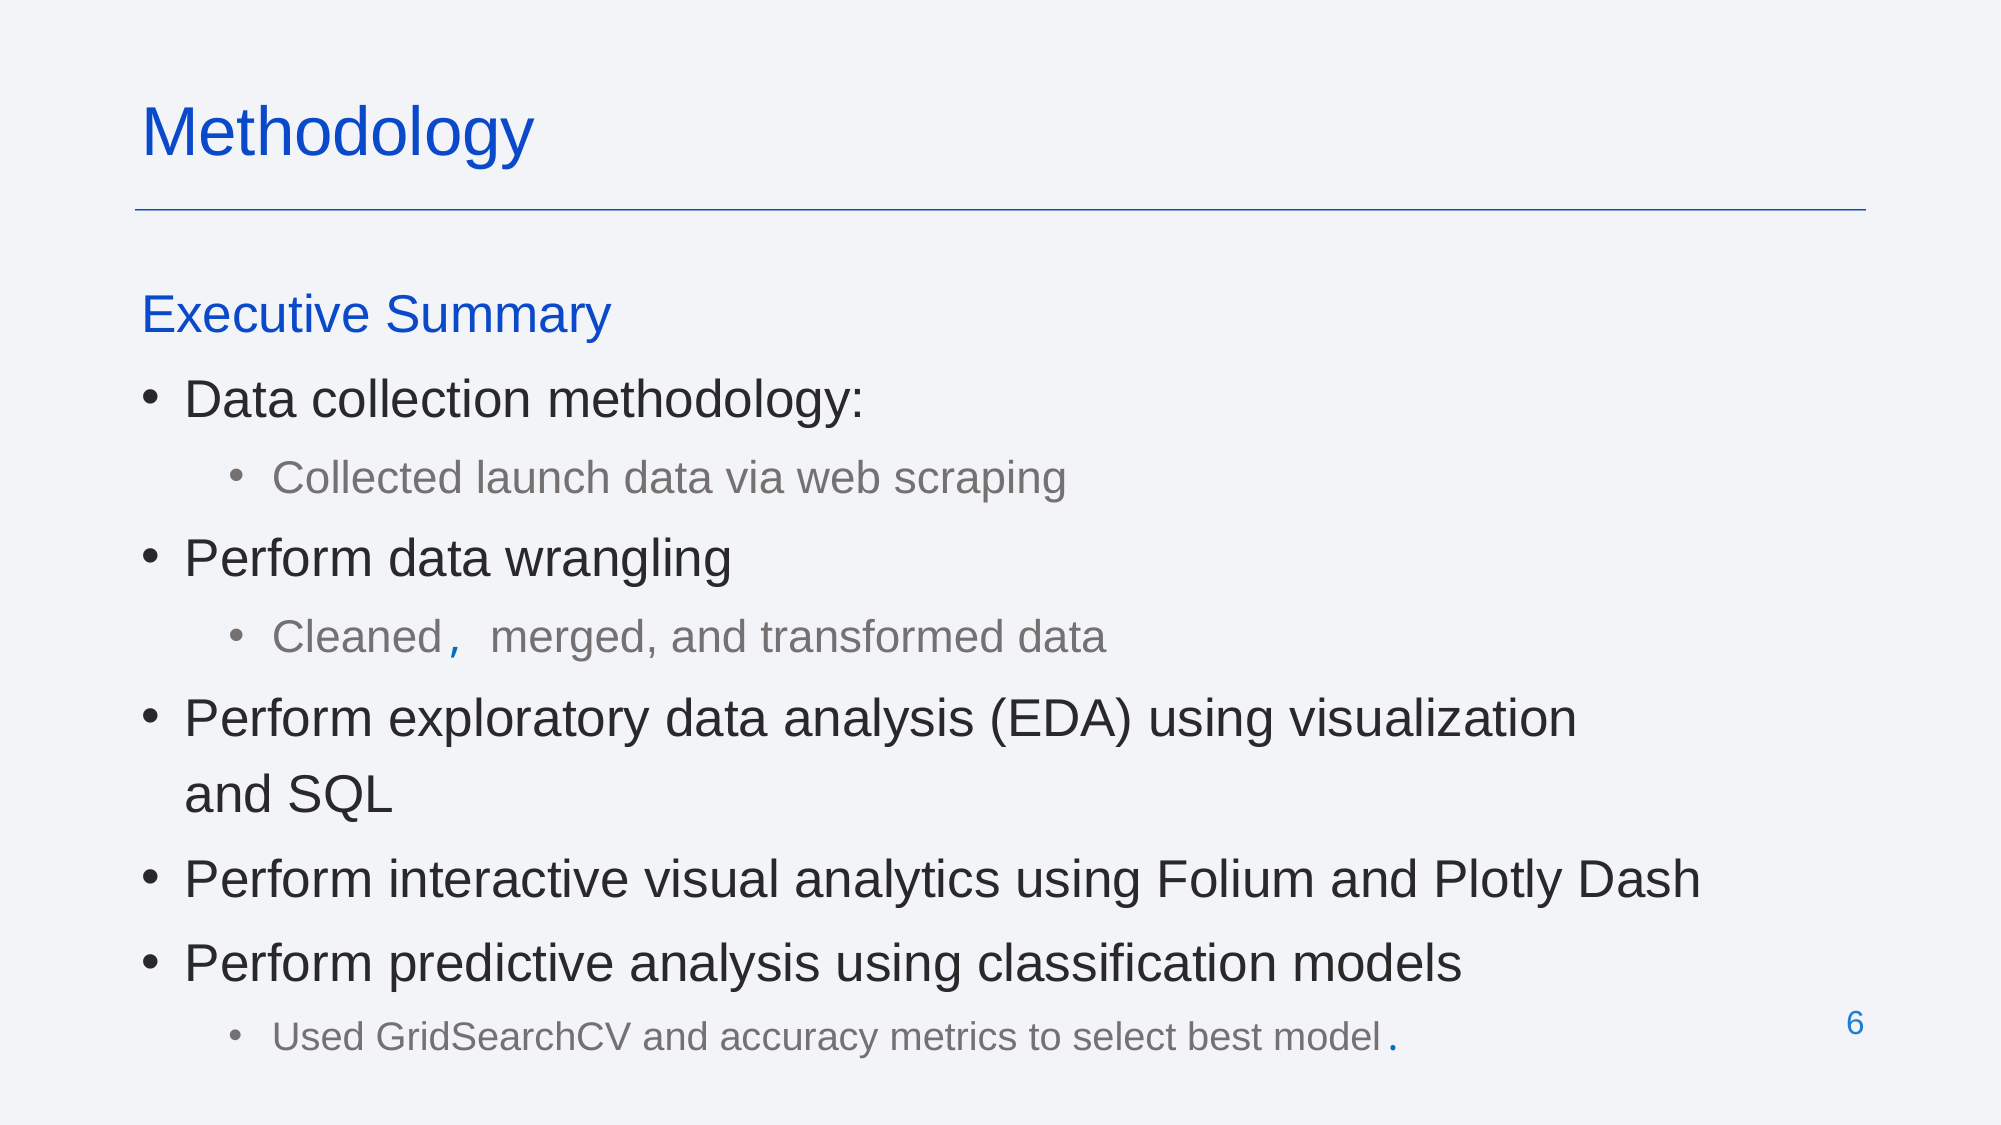

Methodology
Executive Summary
Data collection methodology:
Collected launch data via web scraping
Perform data wrangling
Cleaned, merged, and transformed data
Perform exploratory data analysis (EDA) using visualization and SQL
Perform interactive visual analytics using Folium and Plotly Dash
Perform predictive analysis using classification models
Used GridSearchCV and accuracy metrics to select best model.

6